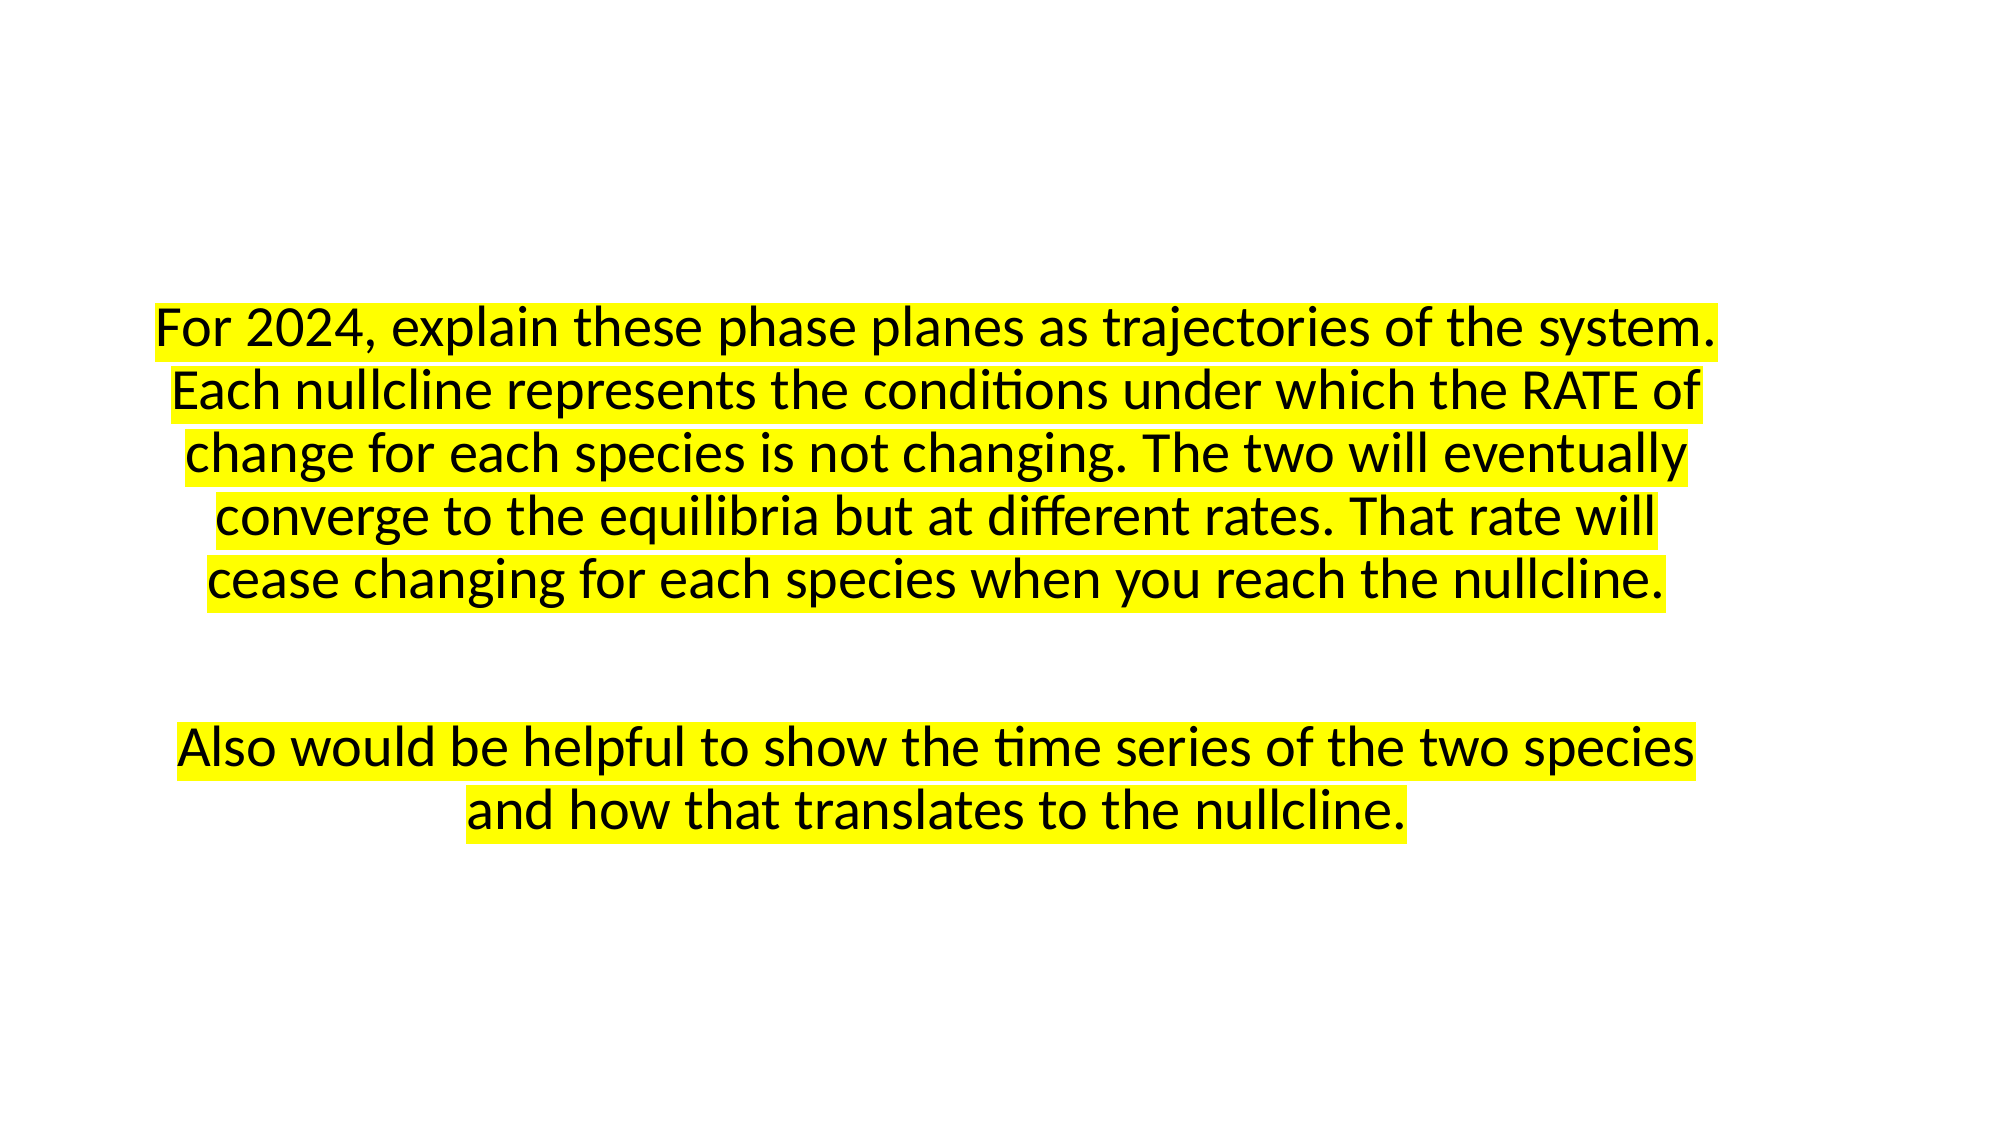

For 2024, explain these phase planes as trajectories of the system. Each nullcline represents the conditions under which the RATE of change for each species is not changing. The two will eventually converge to the equilibria but at different rates. That rate will cease changing for each species when you reach the nullcline.

Also would be helpful to show the time series of the two species and how that translates to the nullcline.